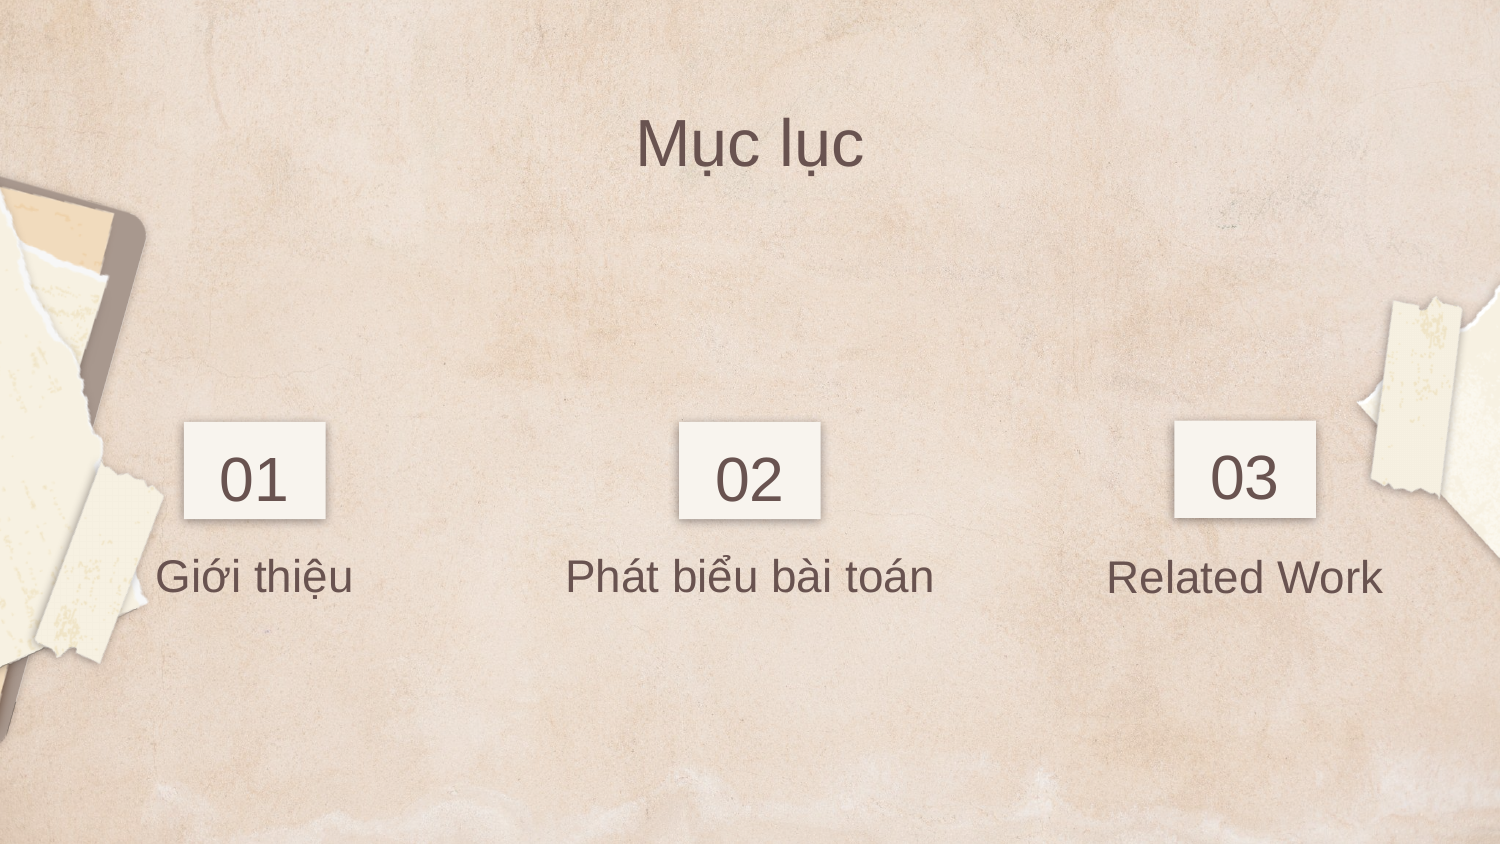

Mục lục
03
# 01
02
Giới thiệu
Phát biểu bài toán
Related Work